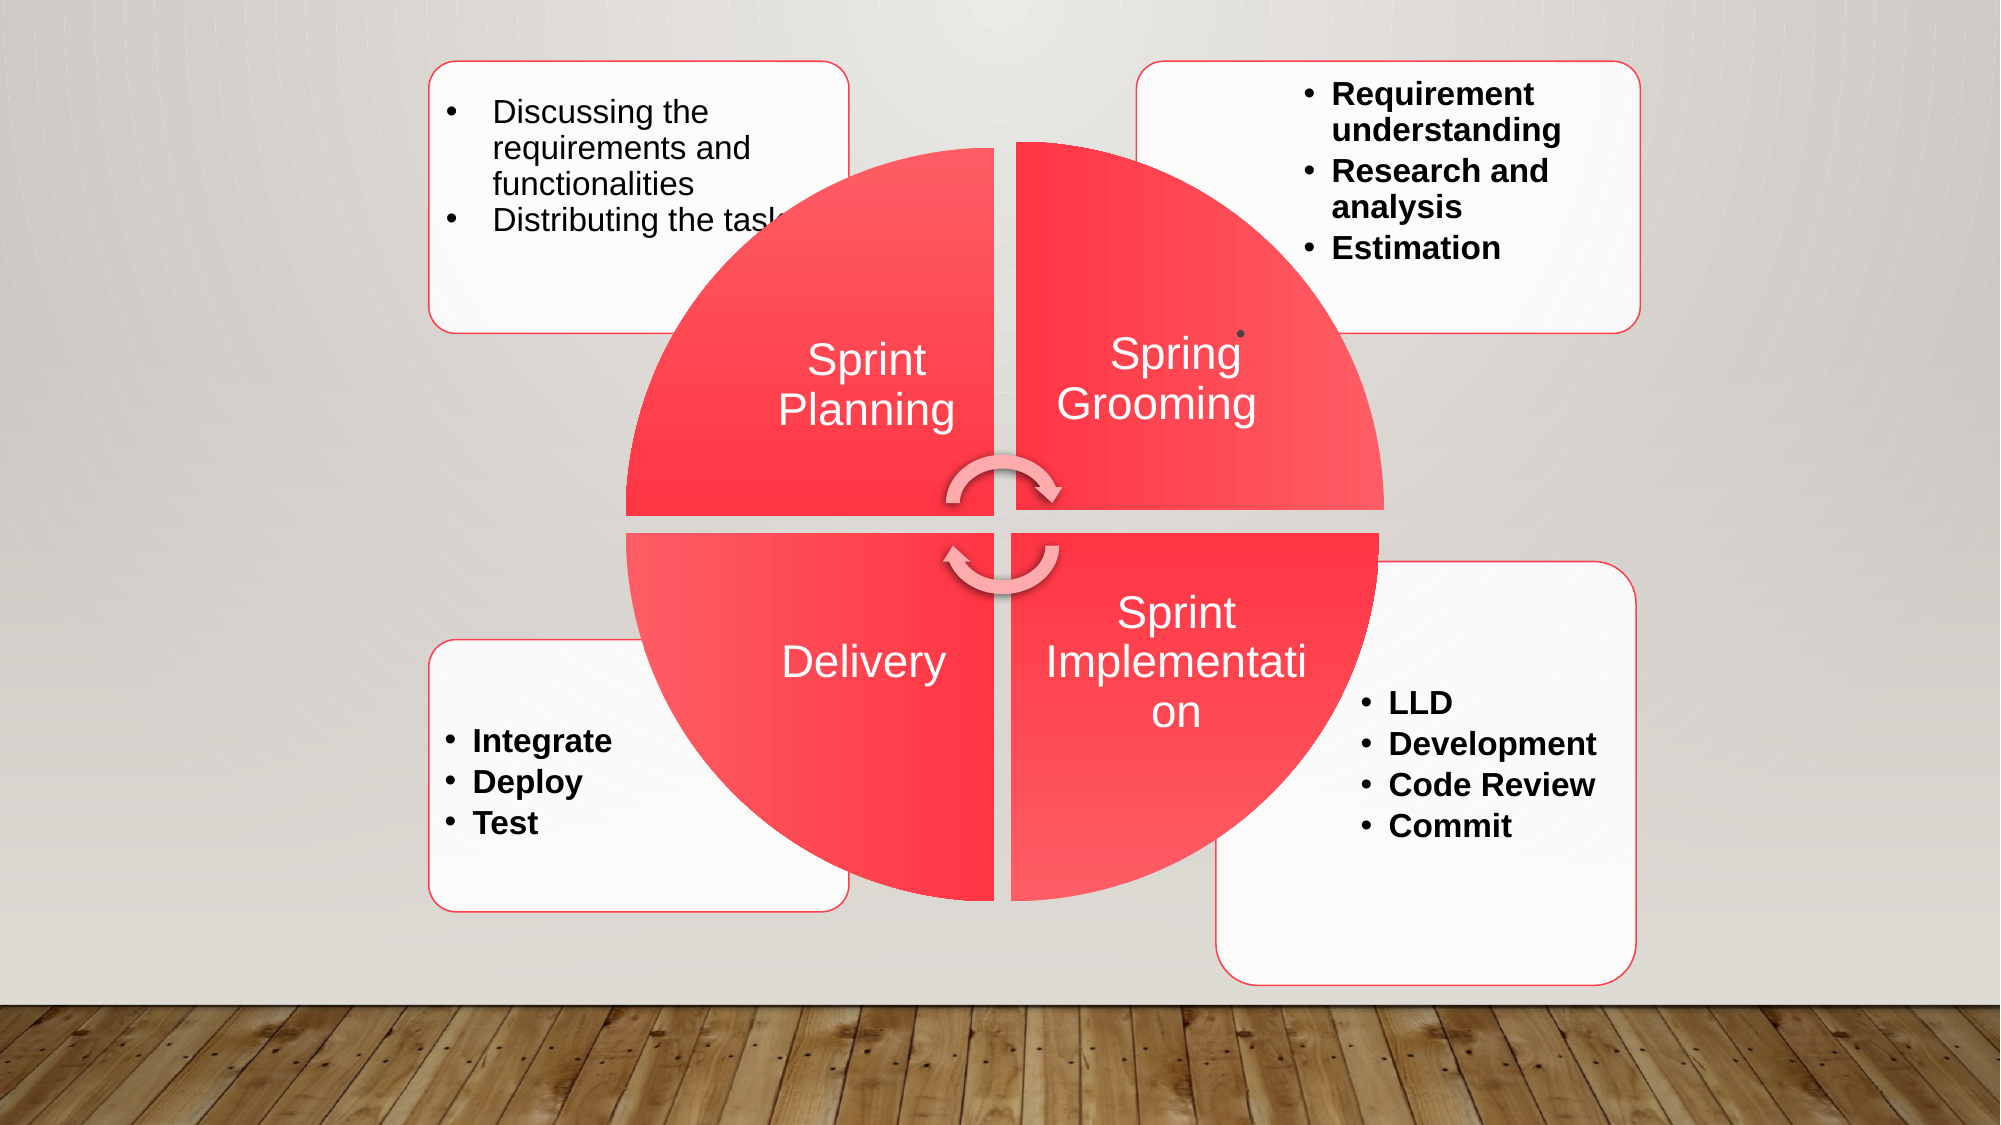

Requirement understanding
Research and analysis
Estimation
Discussing the requirements and functionalities
Distributing the tasks

Spring Grooming
Sprint Planning

Delivery

Sprint Implementation

LLD
Development
Code Review
Commit
Integrate
Deploy
Test